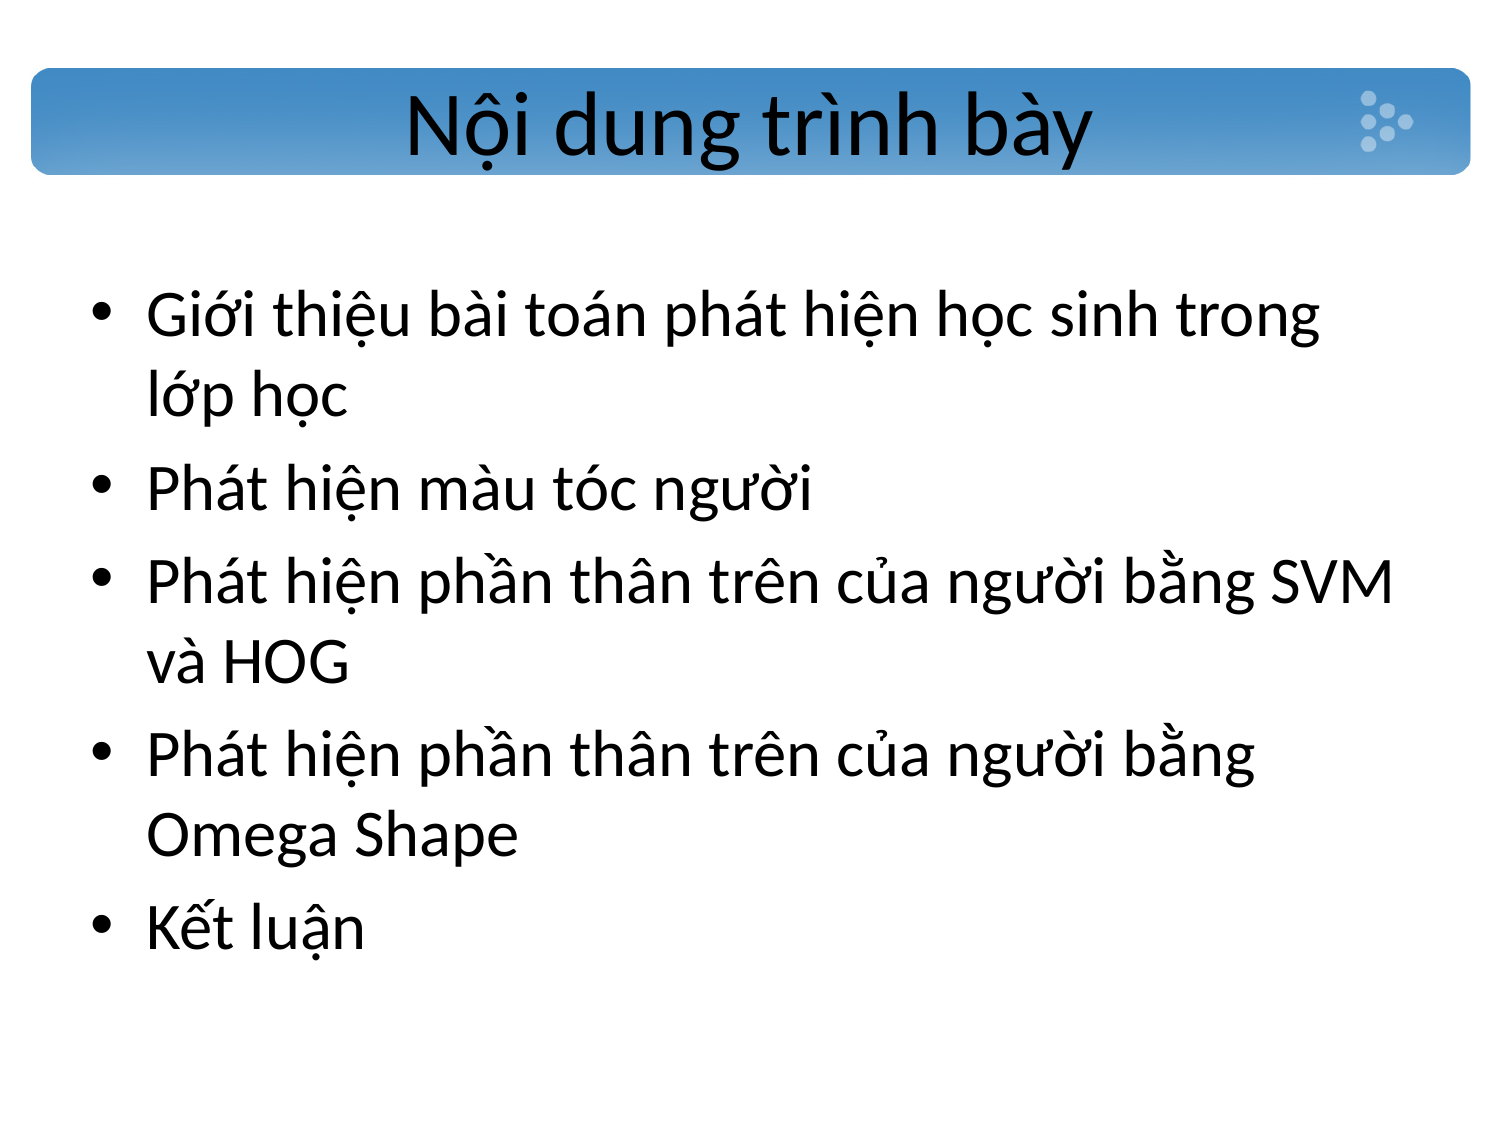

# Nội dung trình bày
Giới thiệu bài toán phát hiện học sinh trong lớp học
Phát hiện màu tóc người
Phát hiện phần thân trên của người bằng SVM và HOG
Phát hiện phần thân trên của người bằng Omega Shape
Kết luận